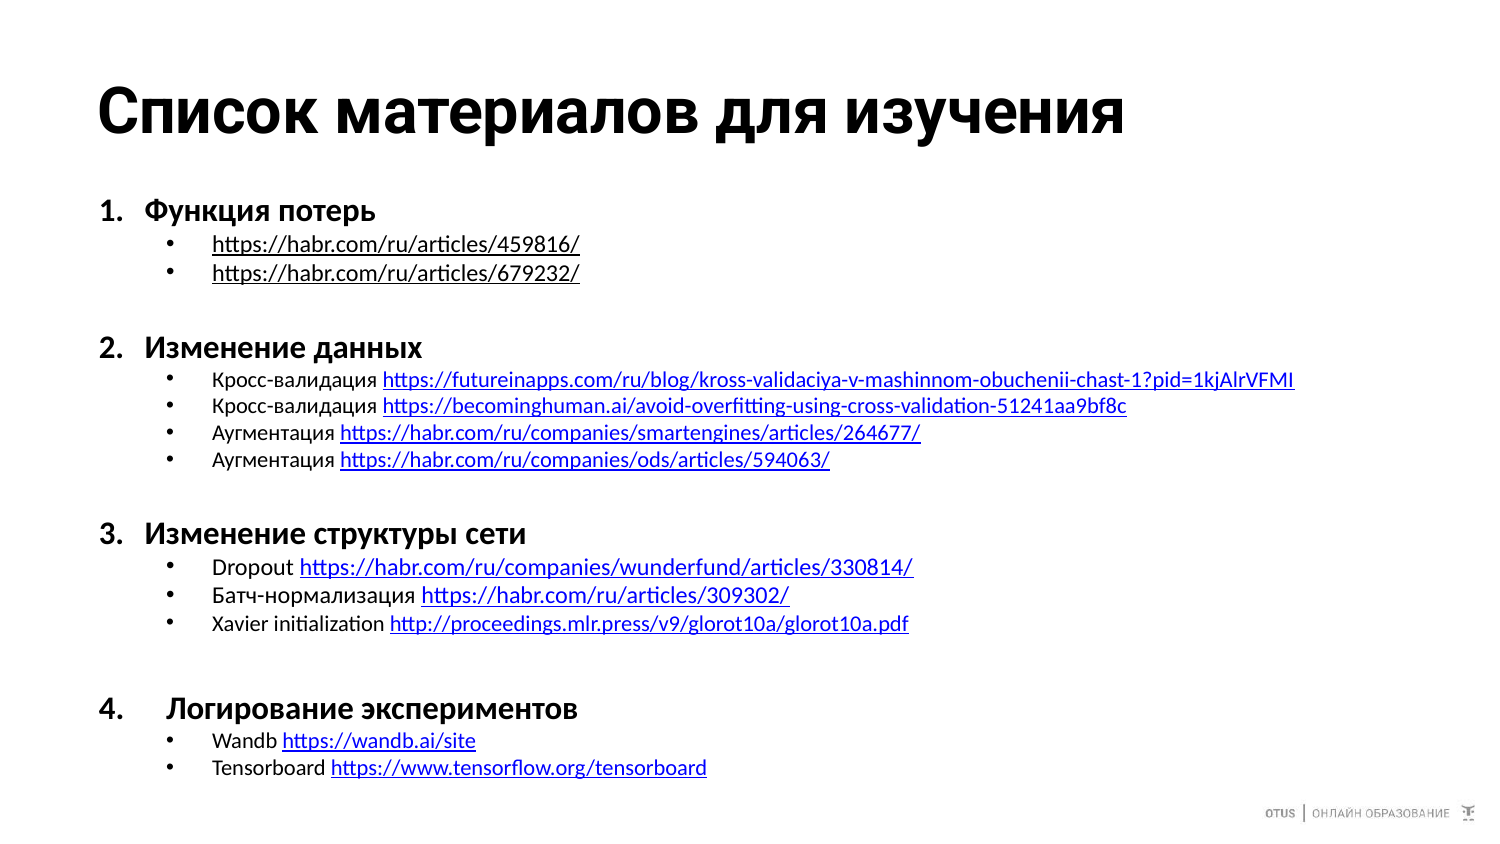

# Список материалов для изучения

Функция потерь
https://habr.com/ru/articles/459816/
https://habr.com/ru/articles/679232/

Изменение данных
Кросс-валидация https://futureinapps.com/ru/blog/kross-validaciya-v-mashinnom-obuchenii-chast-1?pid=1kjAlrVFMI
Кросс-валидация https://becominghuman.ai/avoid-overfitting-using-cross-validation-51241aa9bf8c
Аугментация https://habr.com/ru/companies/smartengines/articles/264677/
Аугментация https://habr.com/ru/companies/ods/articles/594063/

Изменение структуры сети
Dropout https://habr.com/ru/companies/wunderfund/articles/330814/
Батч-нормализация https://habr.com/ru/articles/309302/
Xavier initialization http://proceedings.mlr.press/v9/glorot10a/glorot10a.pdf

Логирование экспериментов
Wandb https://wandb.ai/site
Tensorboard https://www.tensorflow.org/tensorboard